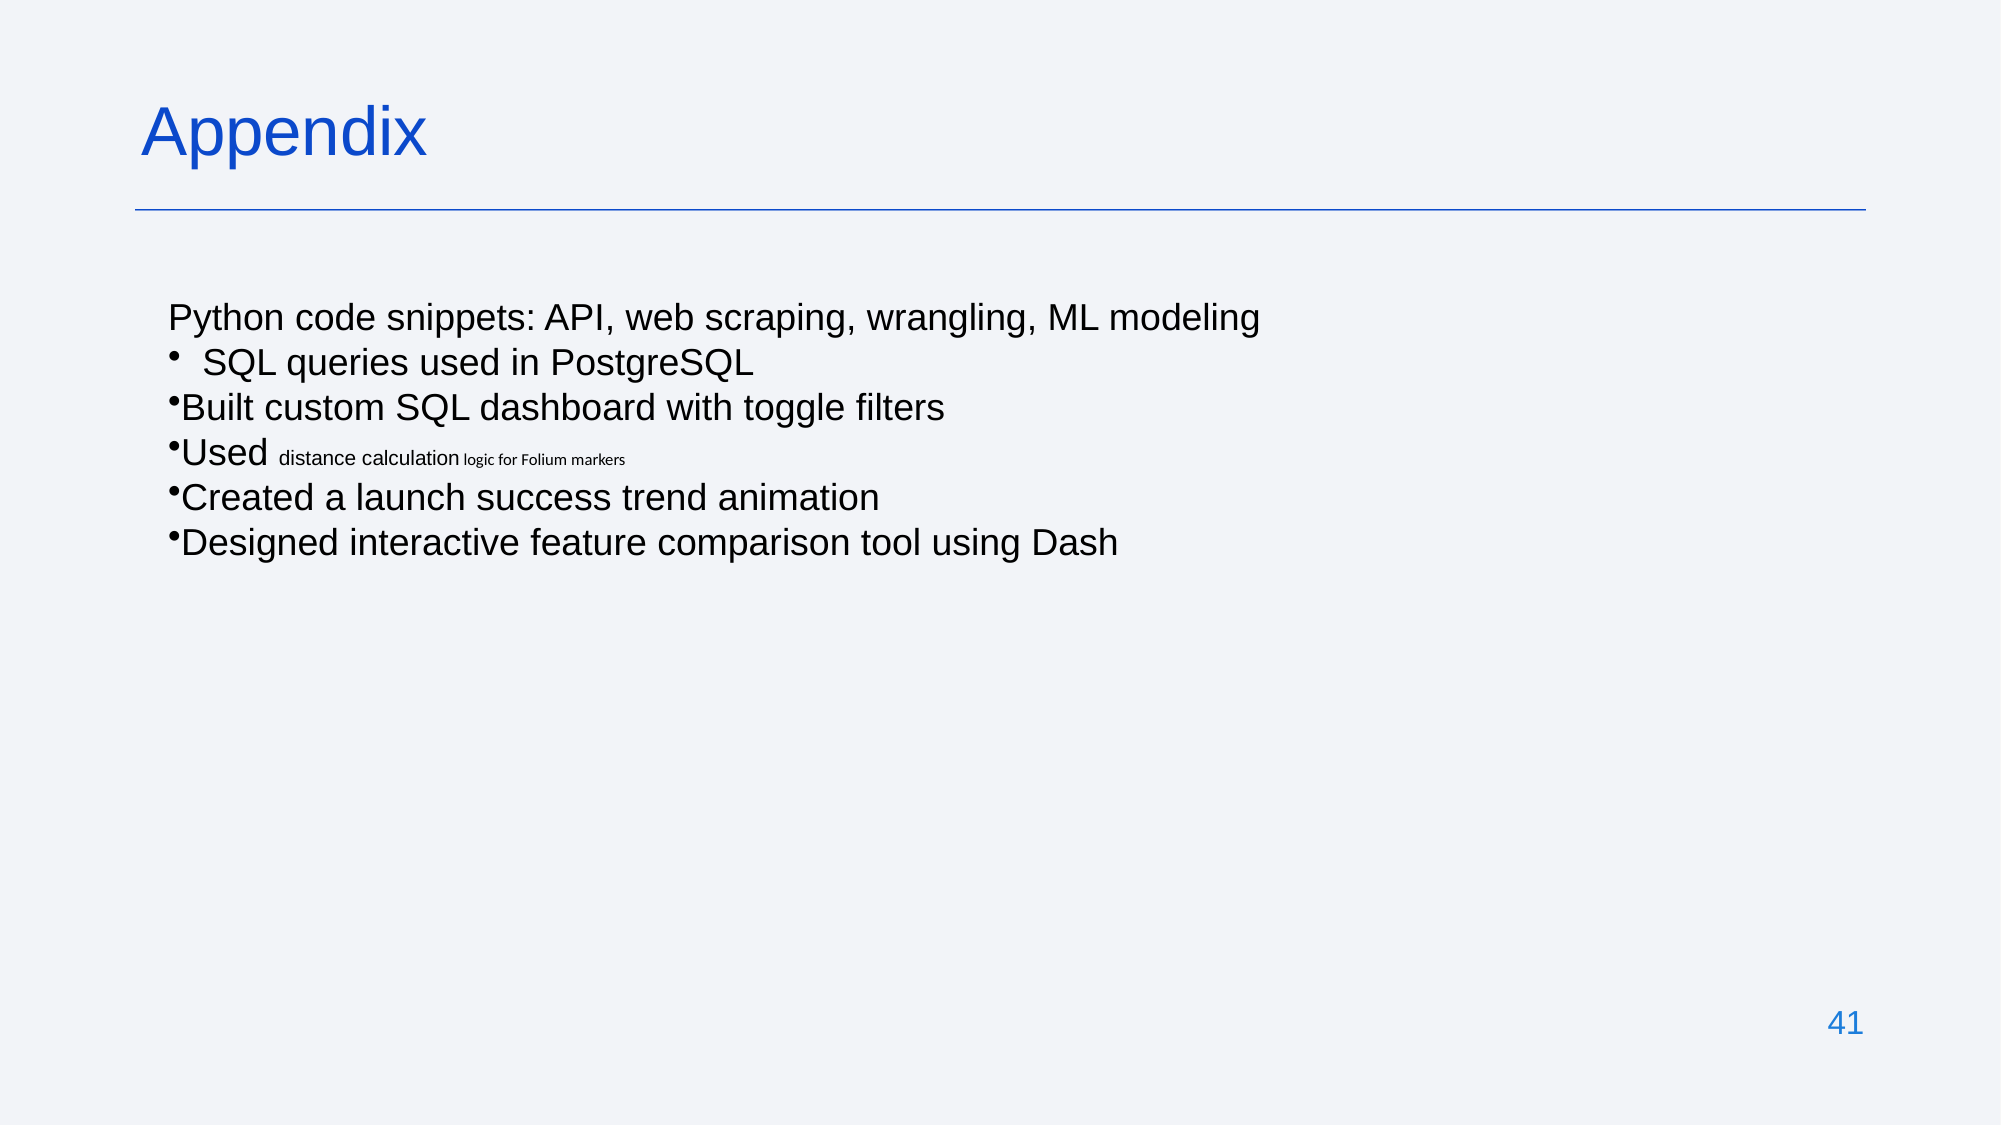

Appendix
Python code snippets: API, web scraping, wrangling, ML modeling
  SQL queries used in PostgreSQL
Built custom SQL dashboard with toggle filters
Used distance calculation logic for Folium markers
Created a launch success trend animation
Designed interactive feature comparison tool using Dash

41